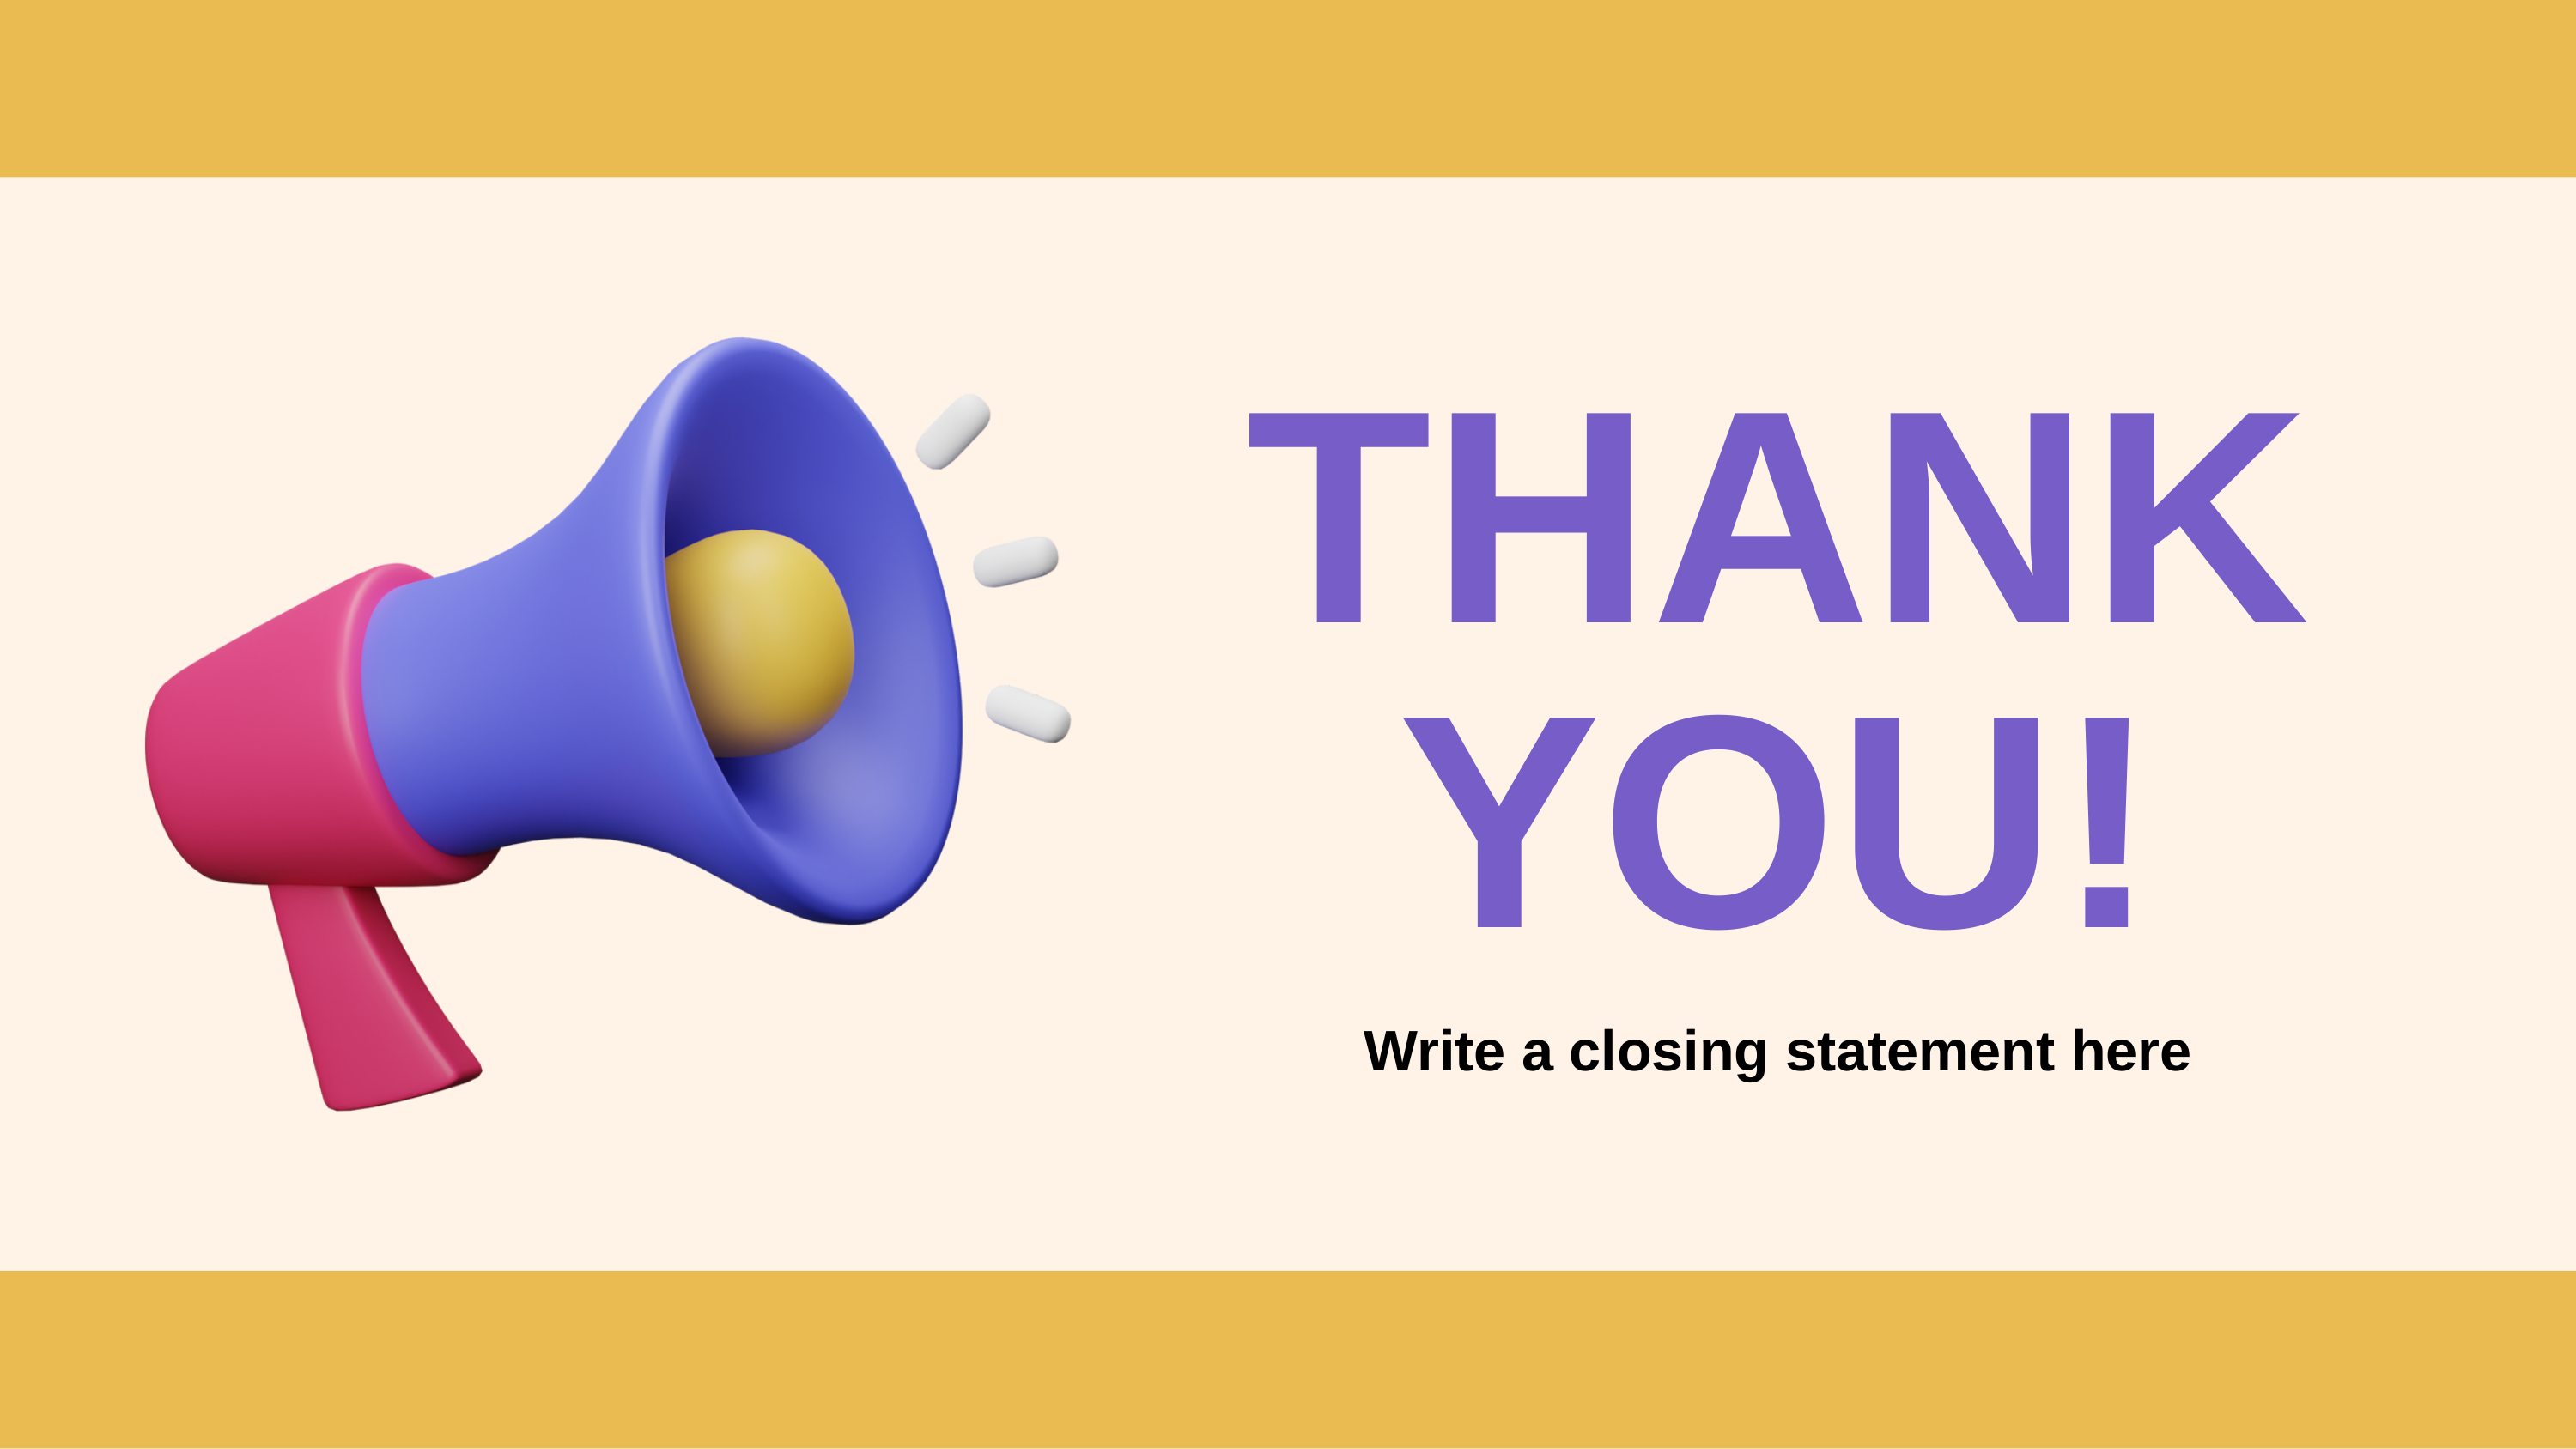

THANK YOU!
Write a closing statement here